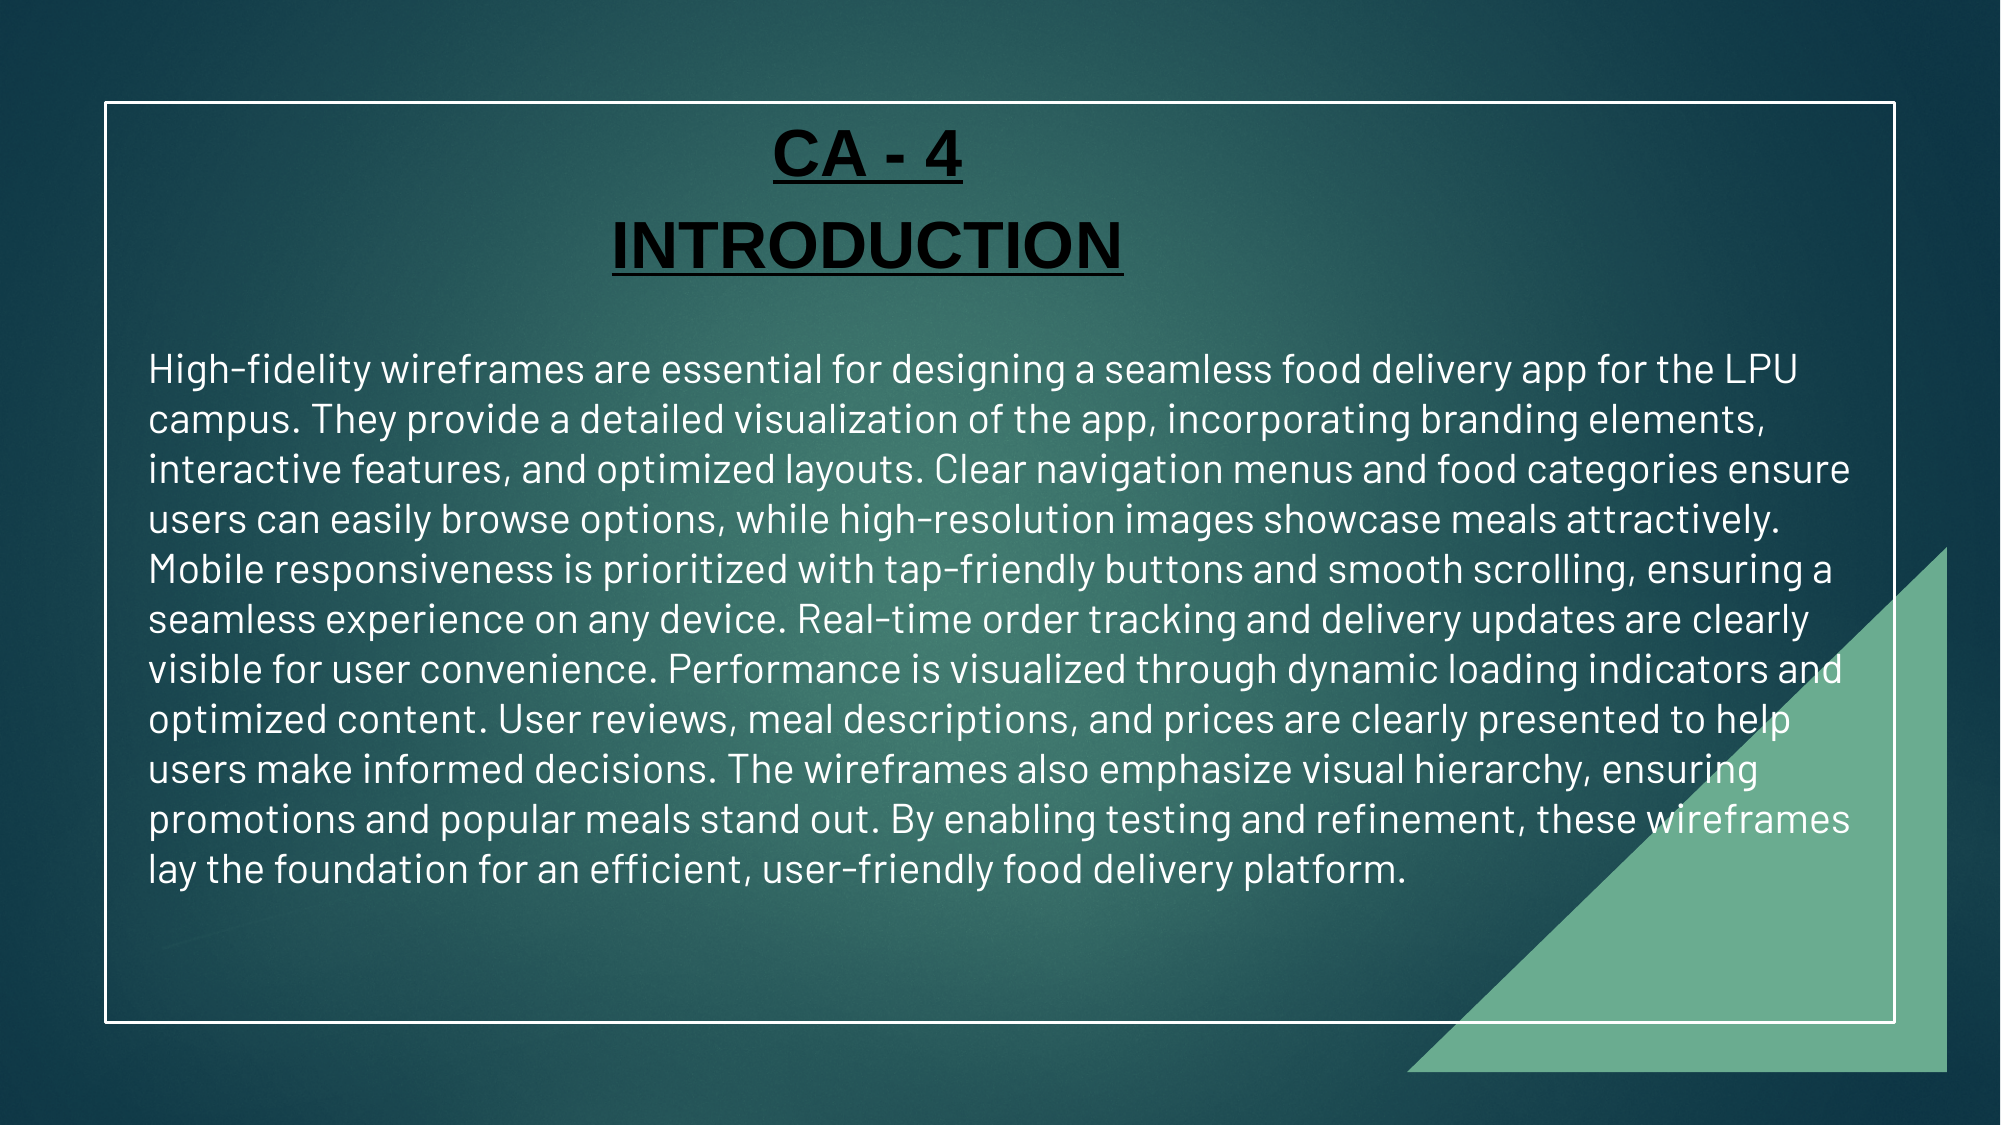

CA - 4
INTRODUCTION
High-fidelity wireframes are essential for designing a seamless food delivery app for the LPU campus. They provide a detailed visualization of the app, incorporating branding elements, interactive features, and optimized layouts. Clear navigation menus and food categories ensure users can easily browse options, while high-resolution images showcase meals attractively. Mobile responsiveness is prioritized with tap-friendly buttons and smooth scrolling, ensuring a seamless experience on any device. Real-time order tracking and delivery updates are clearly visible for user convenience. Performance is visualized through dynamic loading indicators and optimized content. User reviews, meal descriptions, and prices are clearly presented to help users make informed decisions. The wireframes also emphasize visual hierarchy, ensuring promotions and popular meals stand out. By enabling testing and refinement, these wireframes lay the foundation for an efficient, user-friendly food delivery platform.